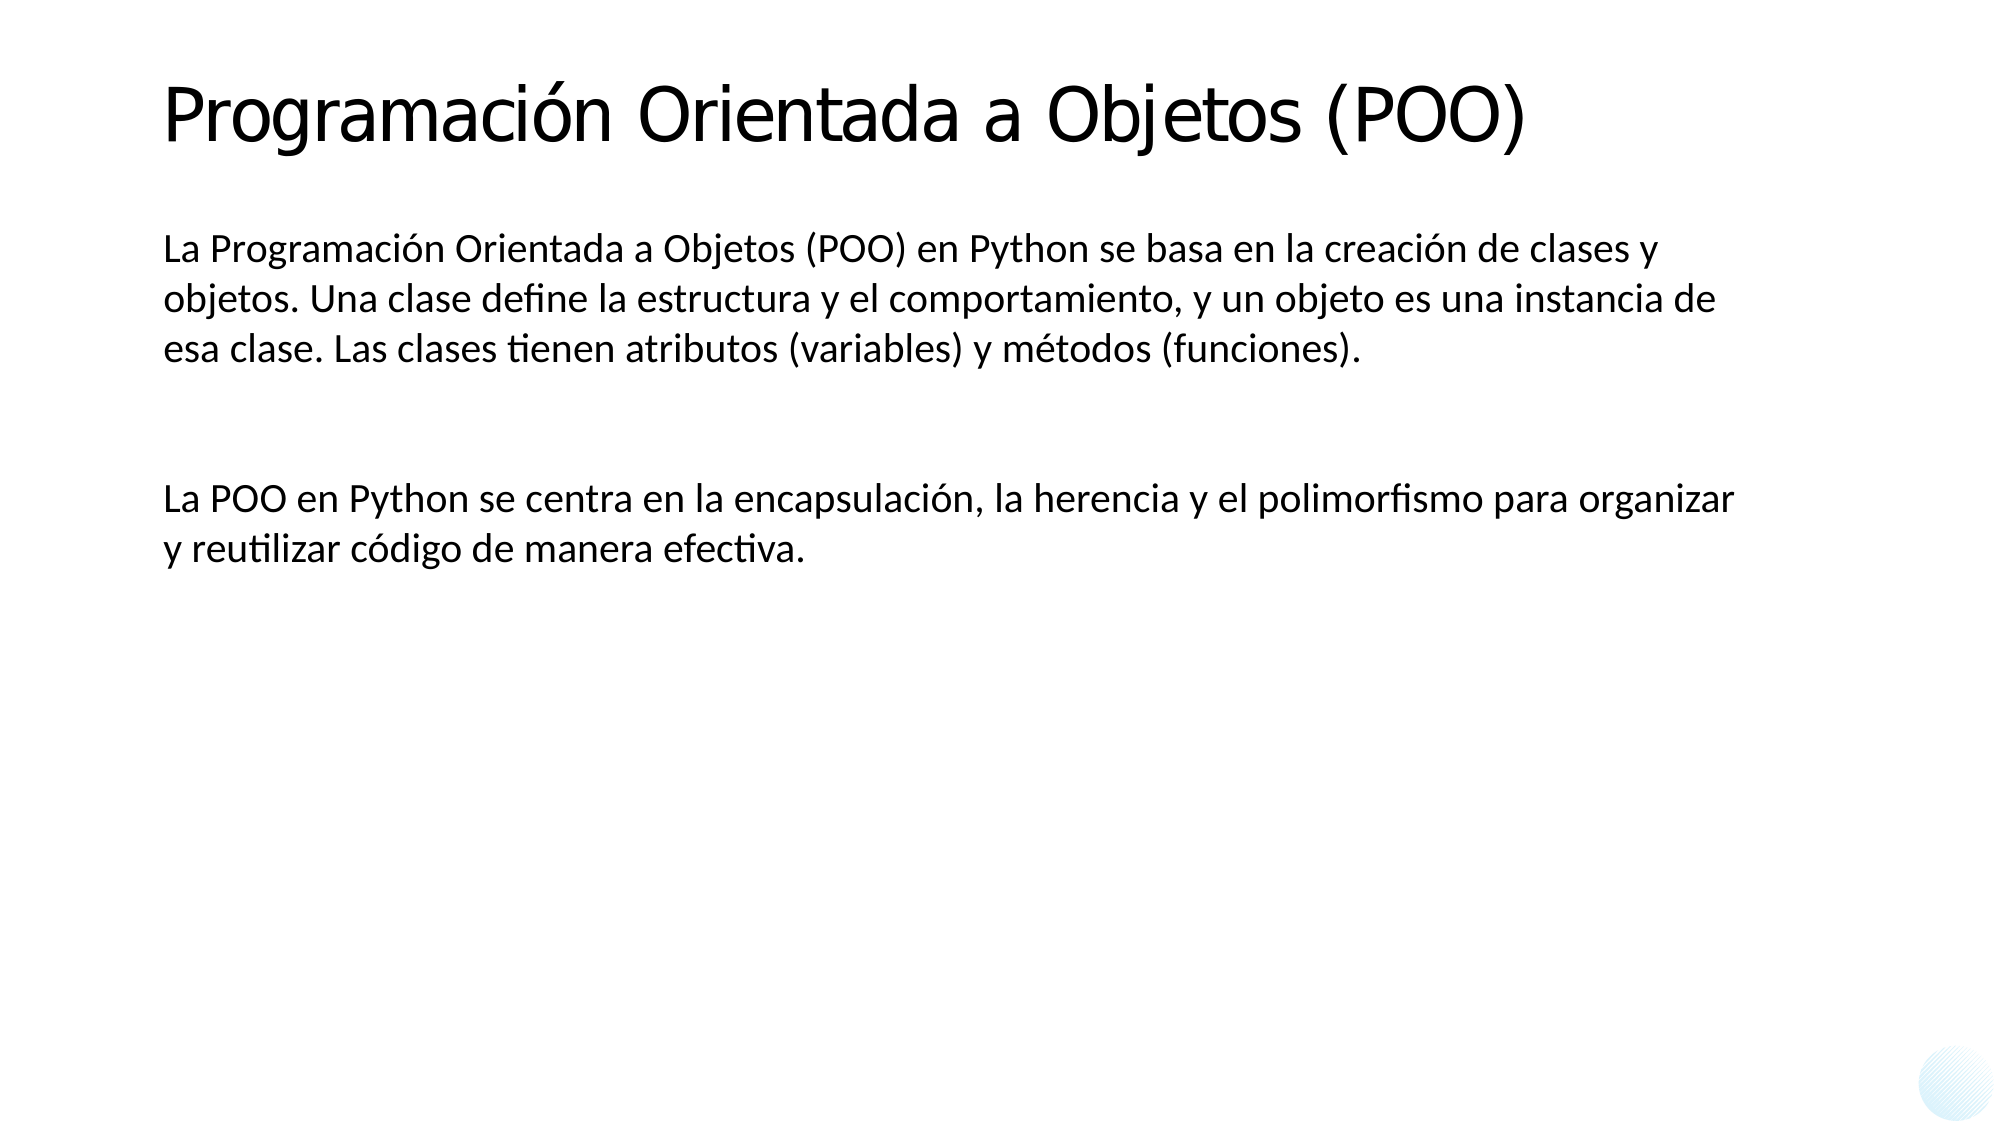

# Programación Orientada a Objetos (POO)
La Programación Orientada a Objetos (POO) en Python se basa en la creación de clases y objetos. Una clase define la estructura y el comportamiento, y un objeto es una instancia de esa clase. Las clases tienen atributos (variables) y métodos (funciones).

La POO en Python se centra en la encapsulación, la herencia y el polimorfismo para organizar y reutilizar código de manera efectiva.